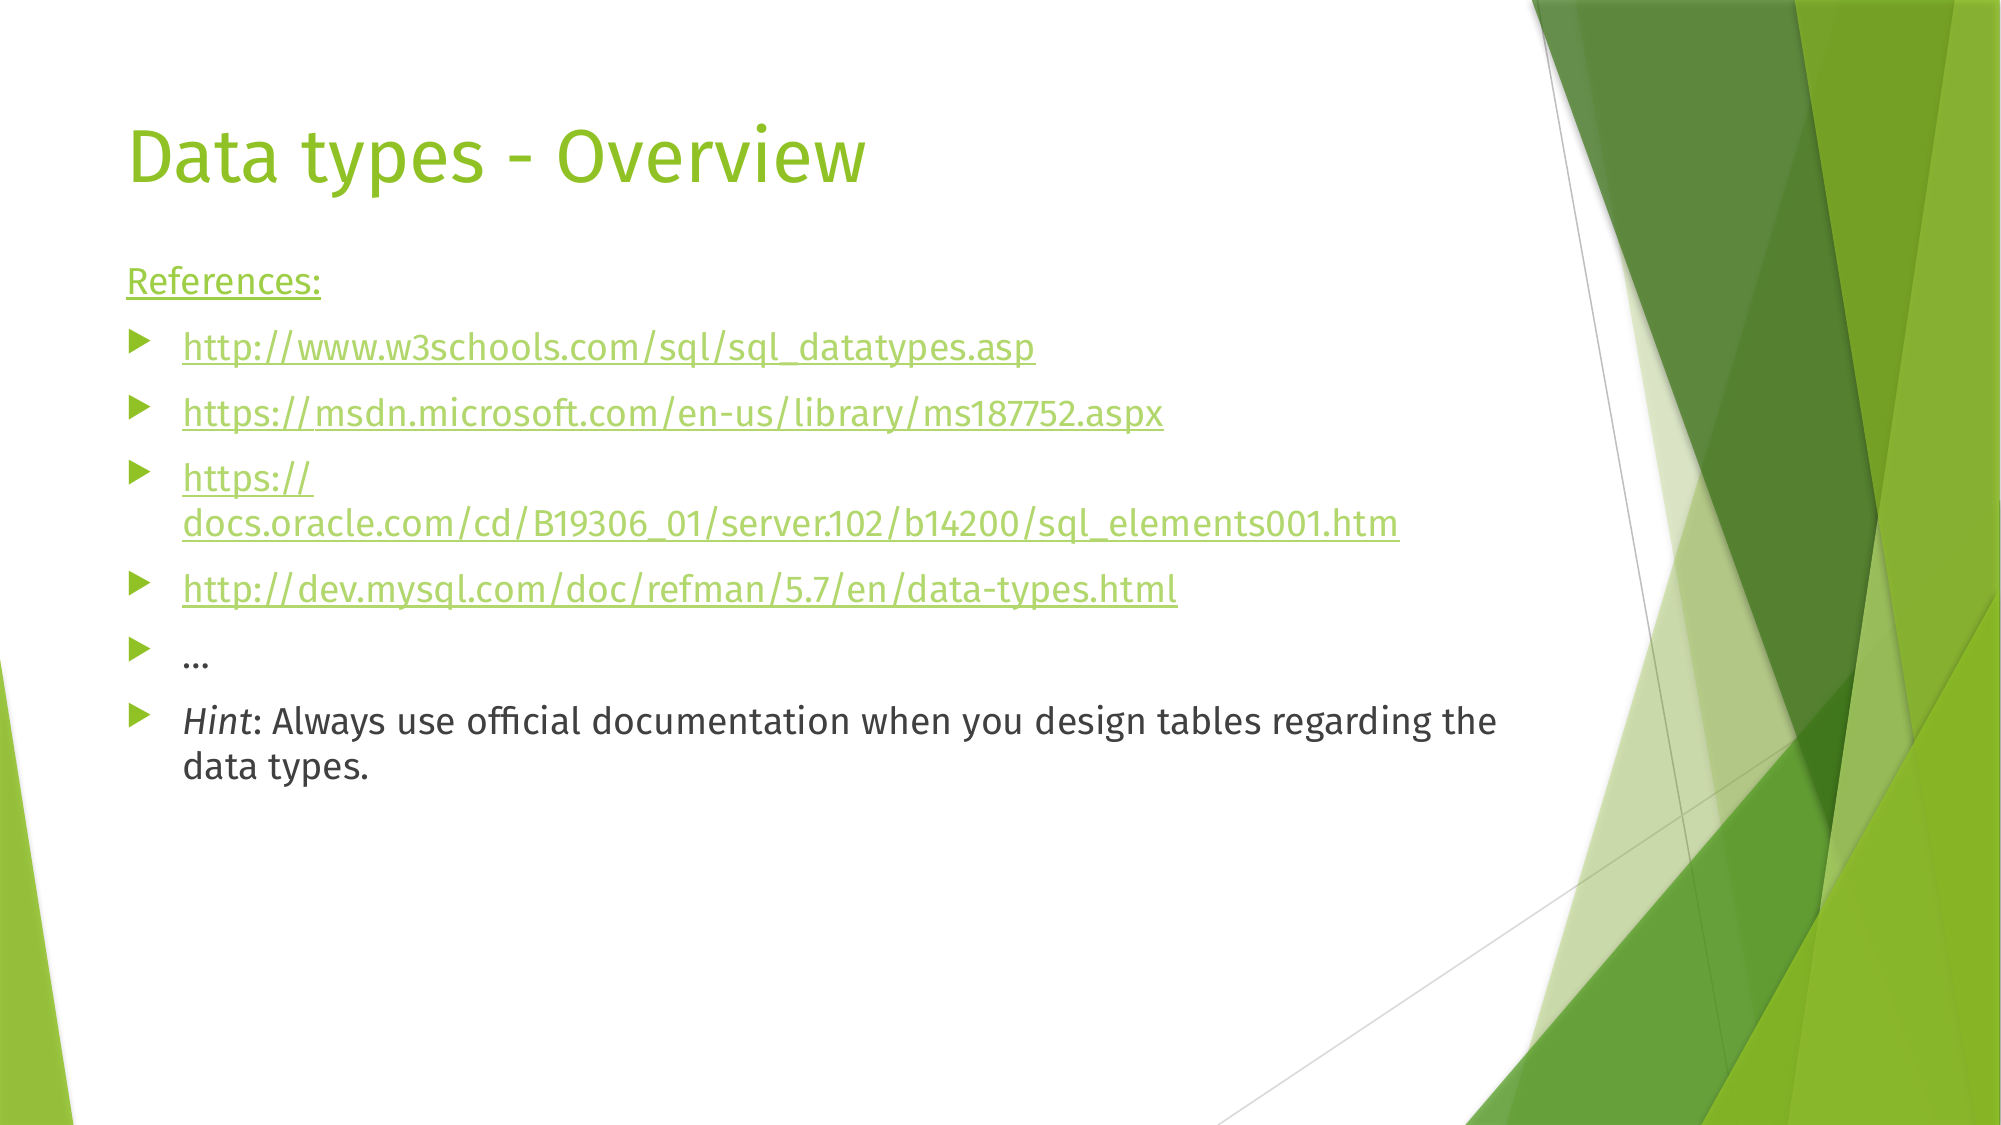

# Data types - Overview
References:
http://www.w3schools.com/sql/sql_datatypes.asp
https://msdn.microsoft.com/en-us/library/ms187752.aspx
https://docs.oracle.com/cd/B19306_01/server.102/b14200/sql_elements001.htm
http://dev.mysql.com/doc/refman/5.7/en/data-types.html
…
Hint: Always use official documentation when you design tables regarding the data types.